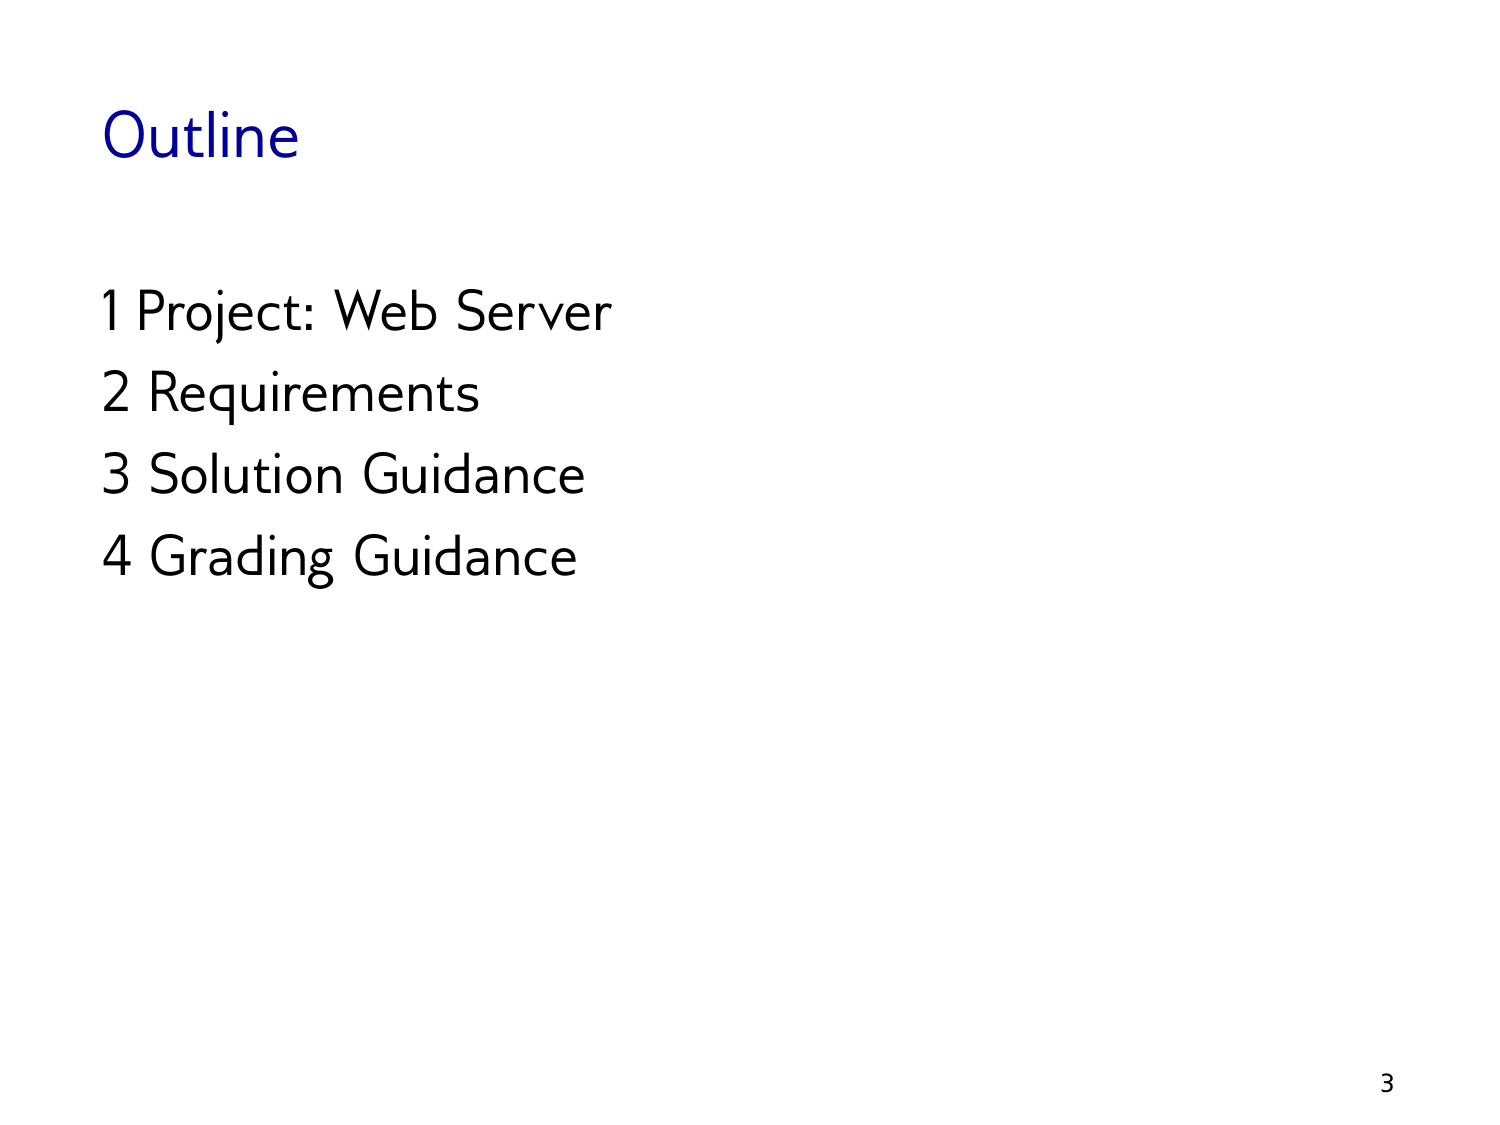

# Outline
1 Project: Web Server
2 Requirements
3 Solution Guidance
4 Grading Guidance
3